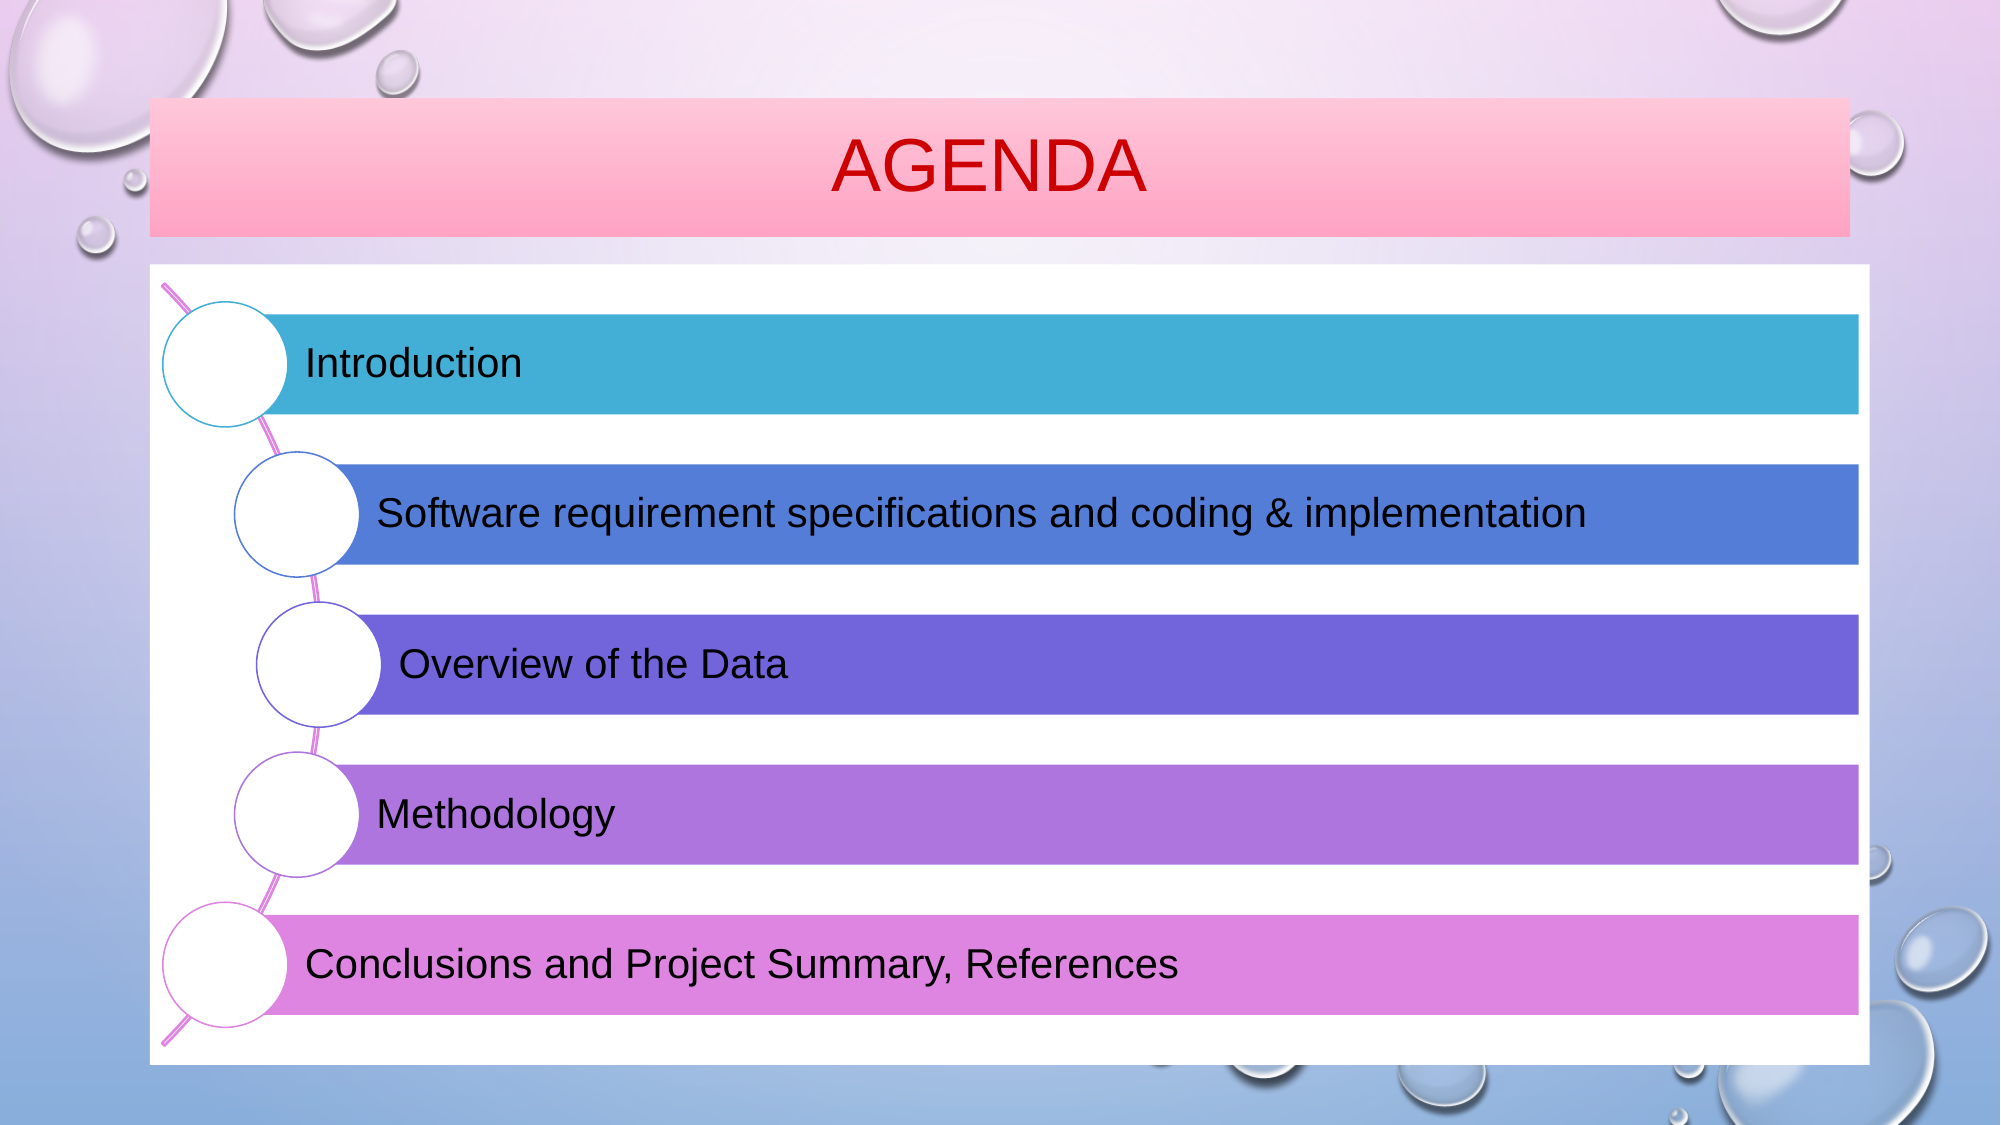

# Agenda
Introduction
Software requirement specifications and coding & implementation
Overview of the Data
Methodology
Conclusions and Project Summary, References